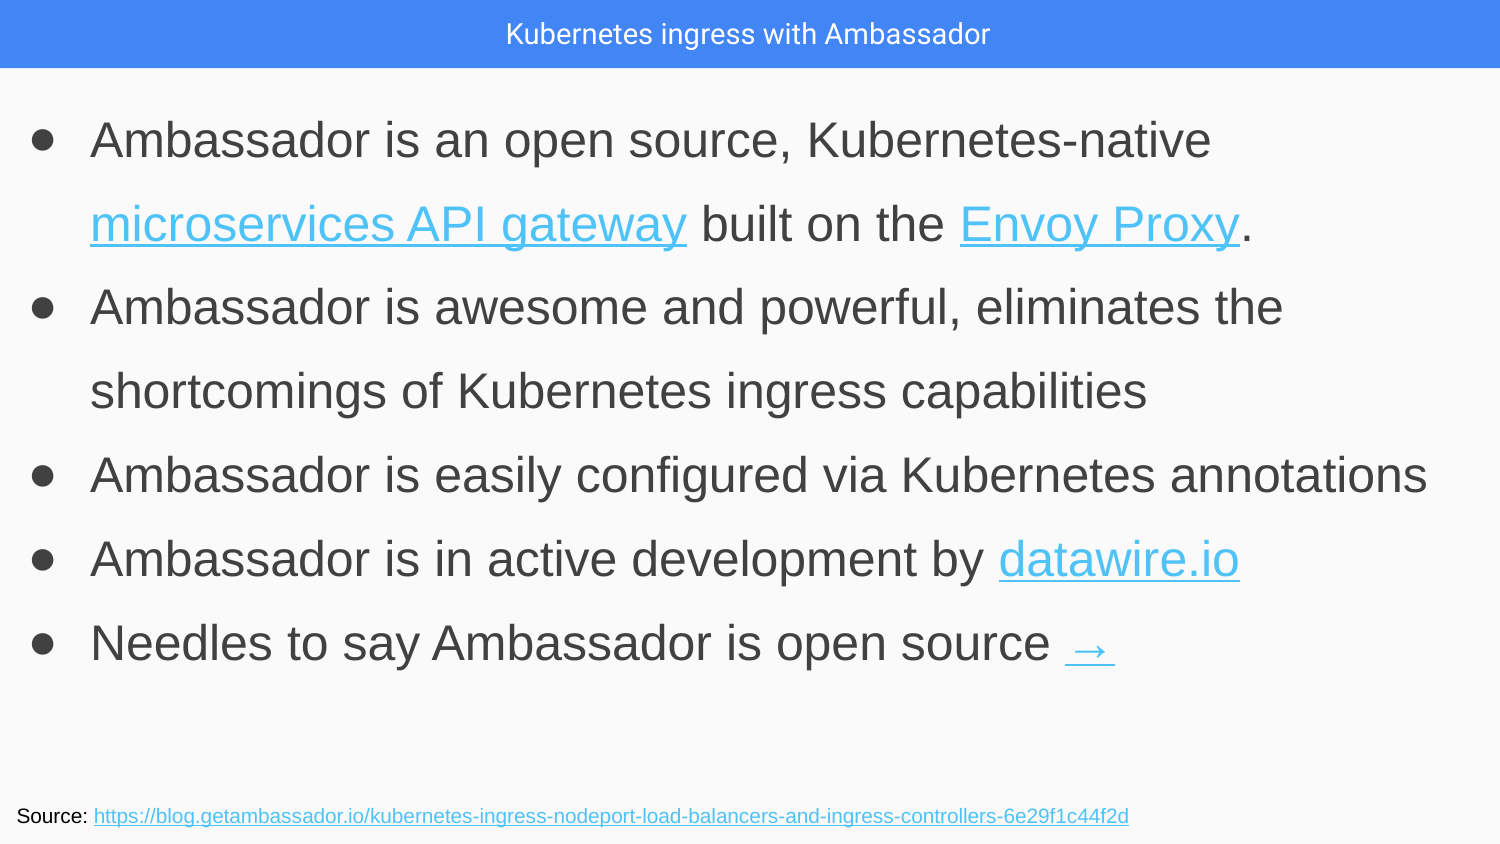

Kubernetes ingress with Ambassador
Ambassador is an open source, Kubernetes-native microservices API gateway built on the Envoy Proxy.
Ambassador is awesome and powerful, eliminates the shortcomings of Kubernetes ingress capabilities
Ambassador is easily configured via Kubernetes annotations
Ambassador is in active development by datawire.io
Needles to say Ambassador is open source →

Source: https://blog.getambassador.io/kubernetes-ingress-nodeport-load-balancers-and-ingress-controllers-6e29f1c44f2d